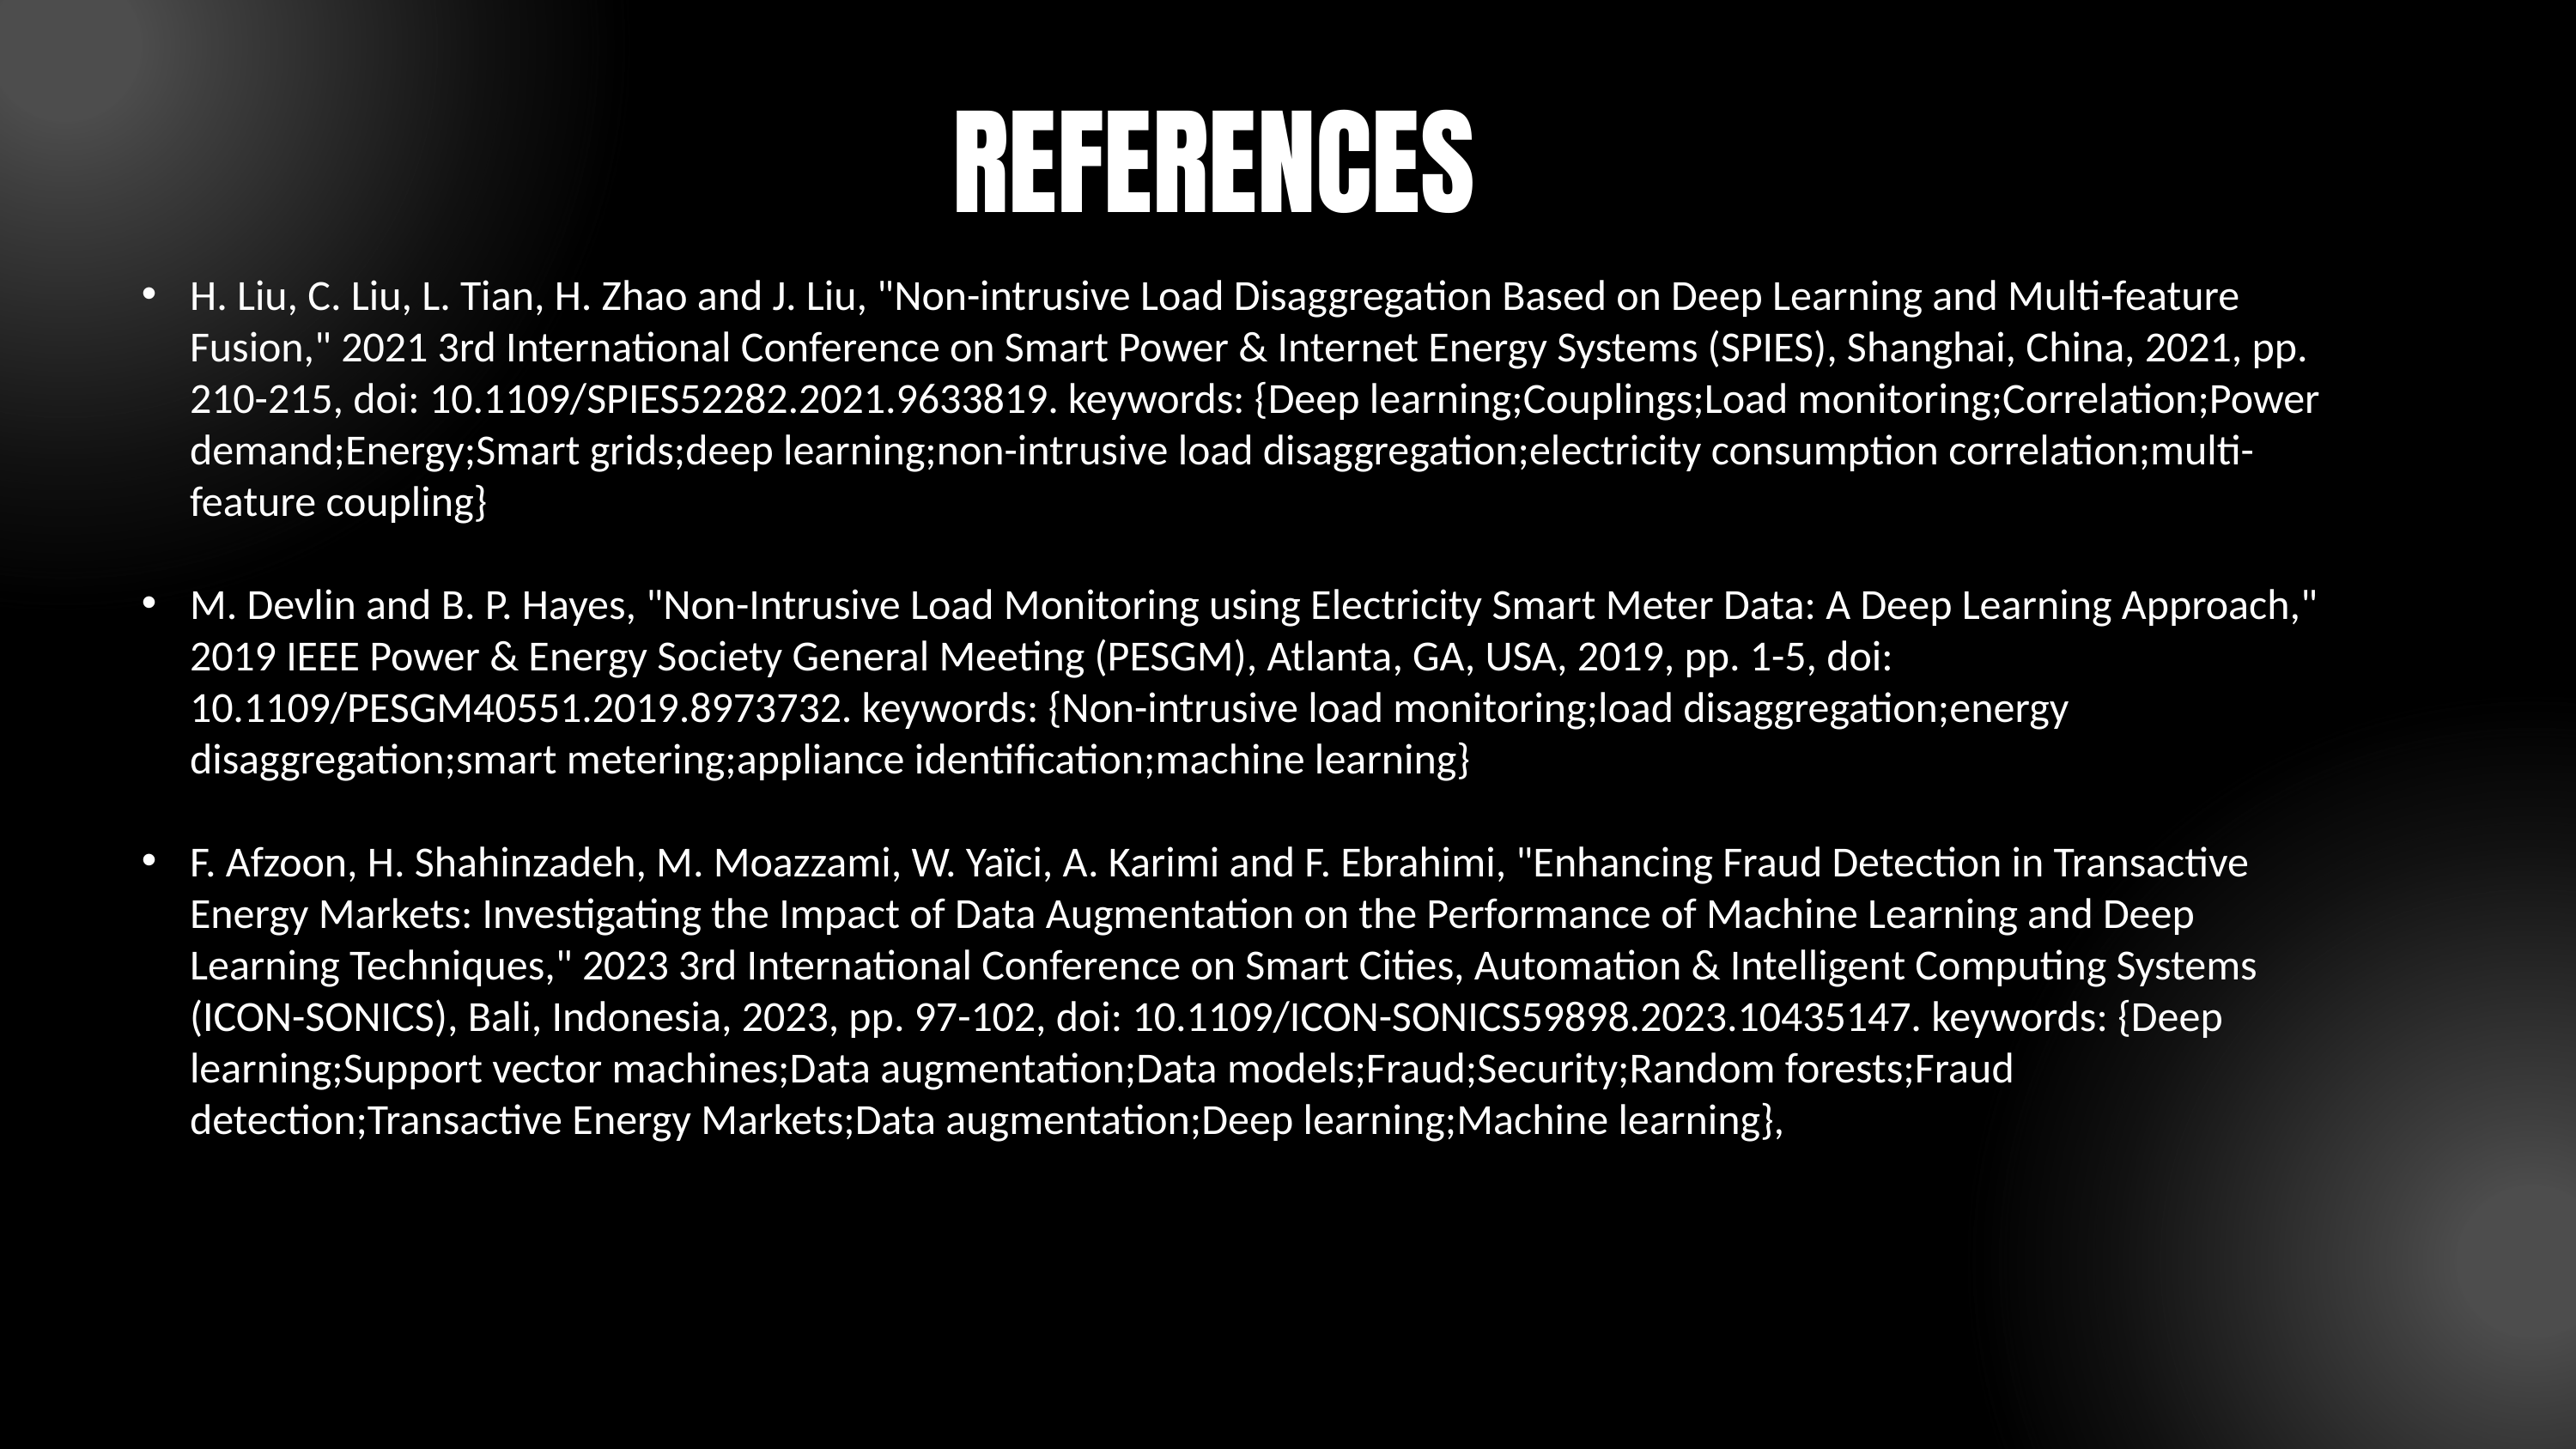

REFERENCES
H. Liu, C. Liu, L. Tian, H. Zhao and J. Liu, "Non-intrusive Load Disaggregation Based on Deep Learning and Multi-feature Fusion," 2021 3rd International Conference on Smart Power & Internet Energy Systems (SPIES), Shanghai, China, 2021, pp. 210-215, doi: 10.1109/SPIES52282.2021.9633819. keywords: {Deep learning;Couplings;Load monitoring;Correlation;Power demand;Energy;Smart grids;deep learning;non-intrusive load disaggregation;electricity consumption correlation;multi-feature coupling}

M. Devlin and B. P. Hayes, "Non-Intrusive Load Monitoring using Electricity Smart Meter Data: A Deep Learning Approach," 2019 IEEE Power & Energy Society General Meeting (PESGM), Atlanta, GA, USA, 2019, pp. 1-5, doi: 10.1109/PESGM40551.2019.8973732. keywords: {Non-intrusive load monitoring;load disaggregation;energy disaggregation;smart metering;appliance identification;machine learning}

F. Afzoon, H. Shahinzadeh, M. Moazzami, W. Yaïci, A. Karimi and F. Ebrahimi, "Enhancing Fraud Detection in Transactive Energy Markets: Investigating the Impact of Data Augmentation on the Performance of Machine Learning and Deep Learning Techniques," 2023 3rd International Conference on Smart Cities, Automation & Intelligent Computing Systems (ICON-SONICS), Bali, Indonesia, 2023, pp. 97-102, doi: 10.1109/ICON-SONICS59898.2023.10435147. keywords: {Deep learning;Support vector machines;Data augmentation;Data models;Fraud;Security;Random forests;Fraud detection;Transactive Energy Markets;Data augmentation;Deep learning;Machine learning},